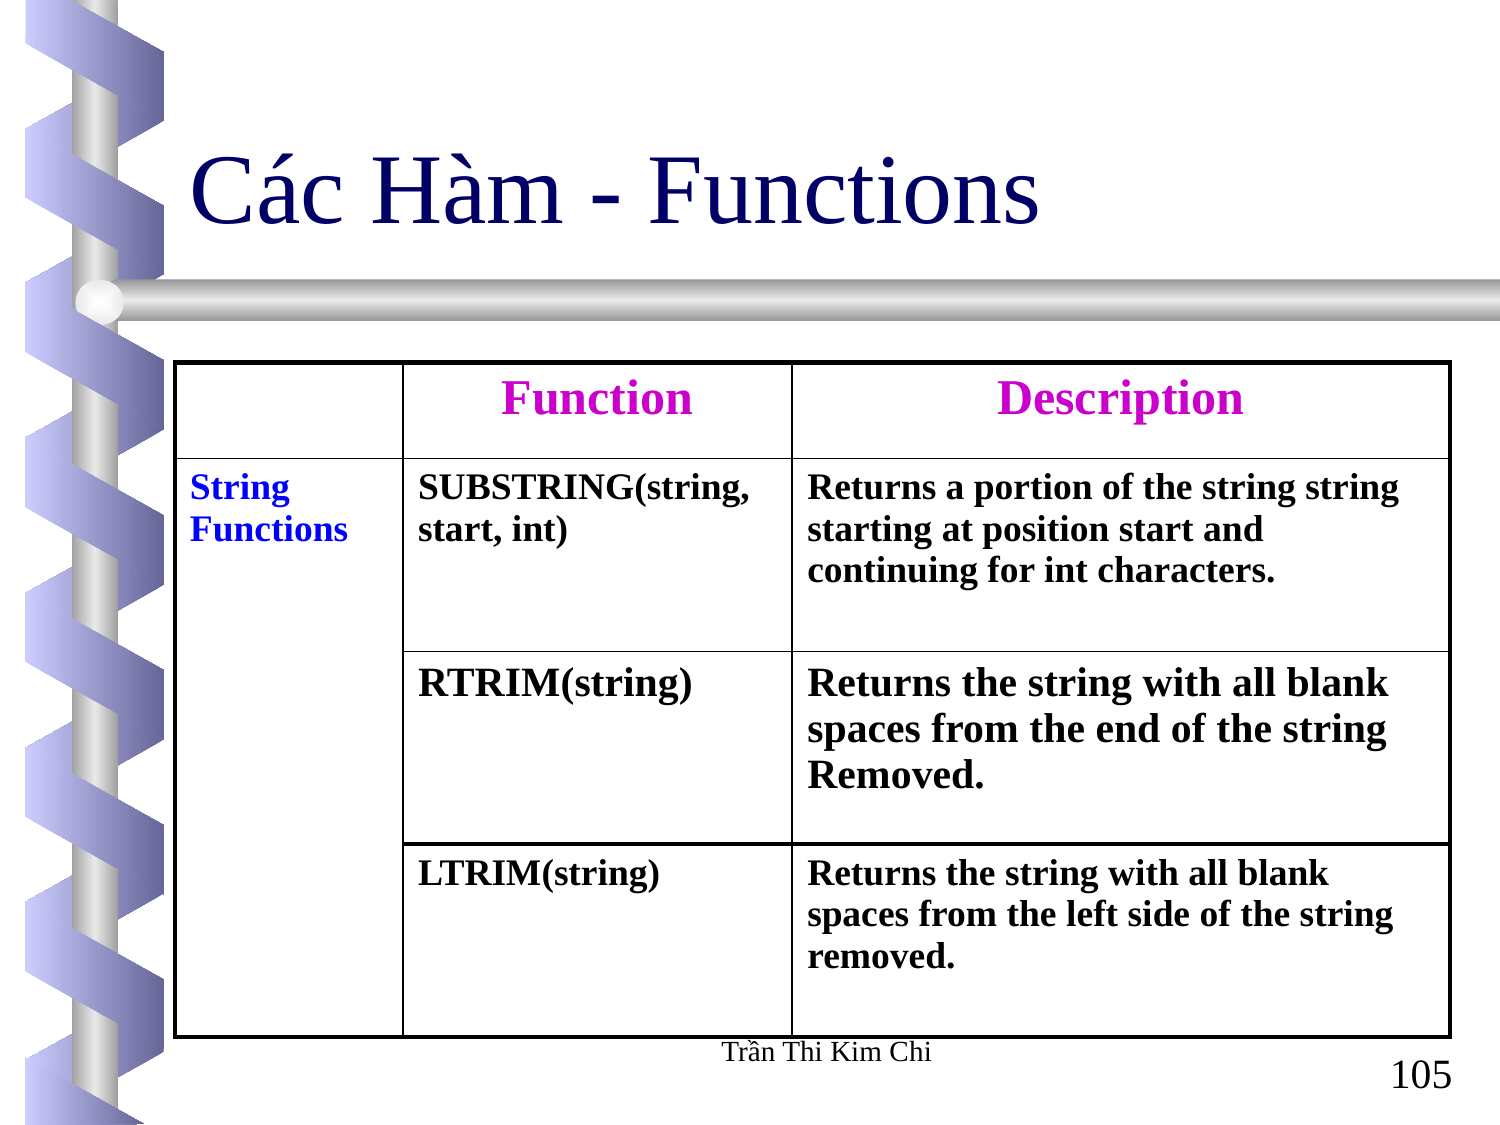

Các Hàm - Functions
|  | Function | Description |
| --- | --- | --- |
| String Functions | SUBSTRING(string, start, int) | Returns a portion of the string string starting at position start and continuing for int characters. |
|  | RTRIM(string) | Returns the string with all blank spaces from the end of the string Removed. |
|  | LTRIM(string) | Returns the string with all blank spaces from the left side of the string removed. |
Trần Thi Kim Chi